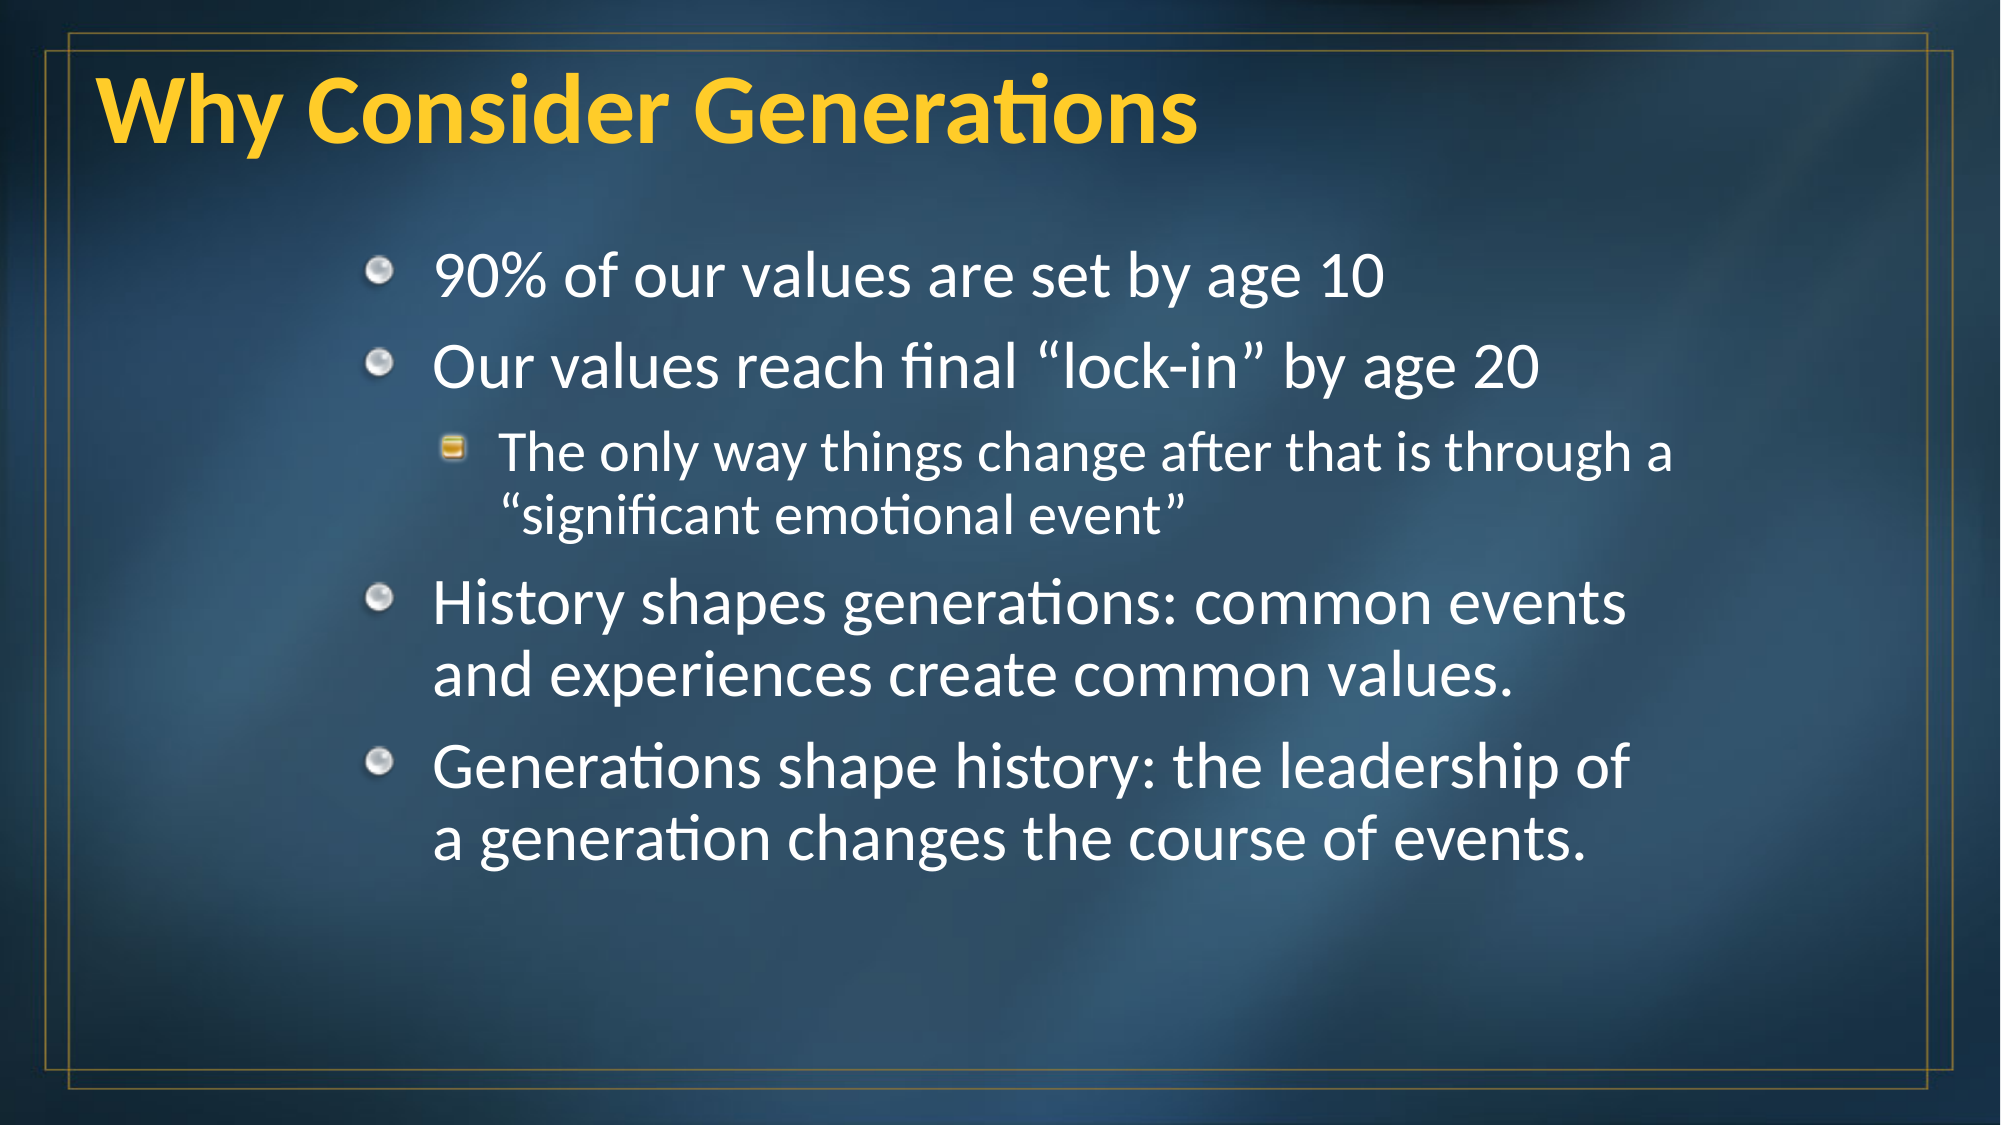

# Why Consider Generations
90% of our values are set by age 10
Our values reach final “lock-in” by age 20
The only way things change after that is through a “significant emotional event”
History shapes generations: common events and experiences create common values.
Generations shape history: the leadership of a generation changes the course of events.